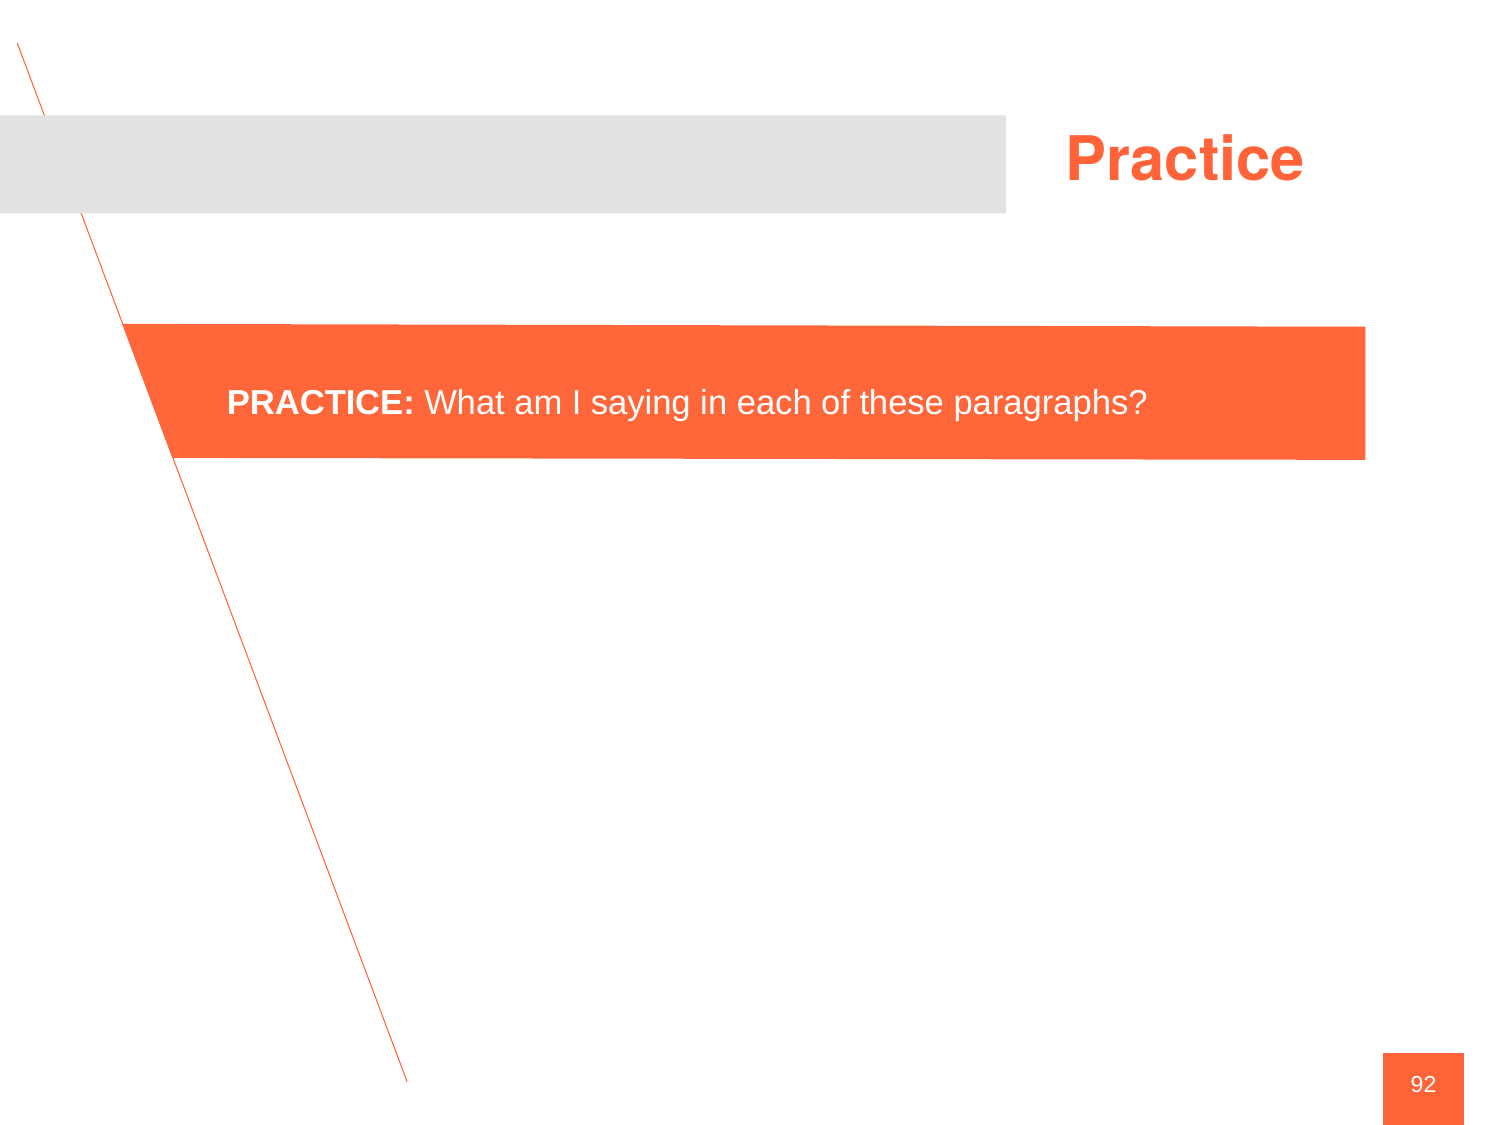

Practice

PRACTICE: What am I saying in each of these paragraphs?